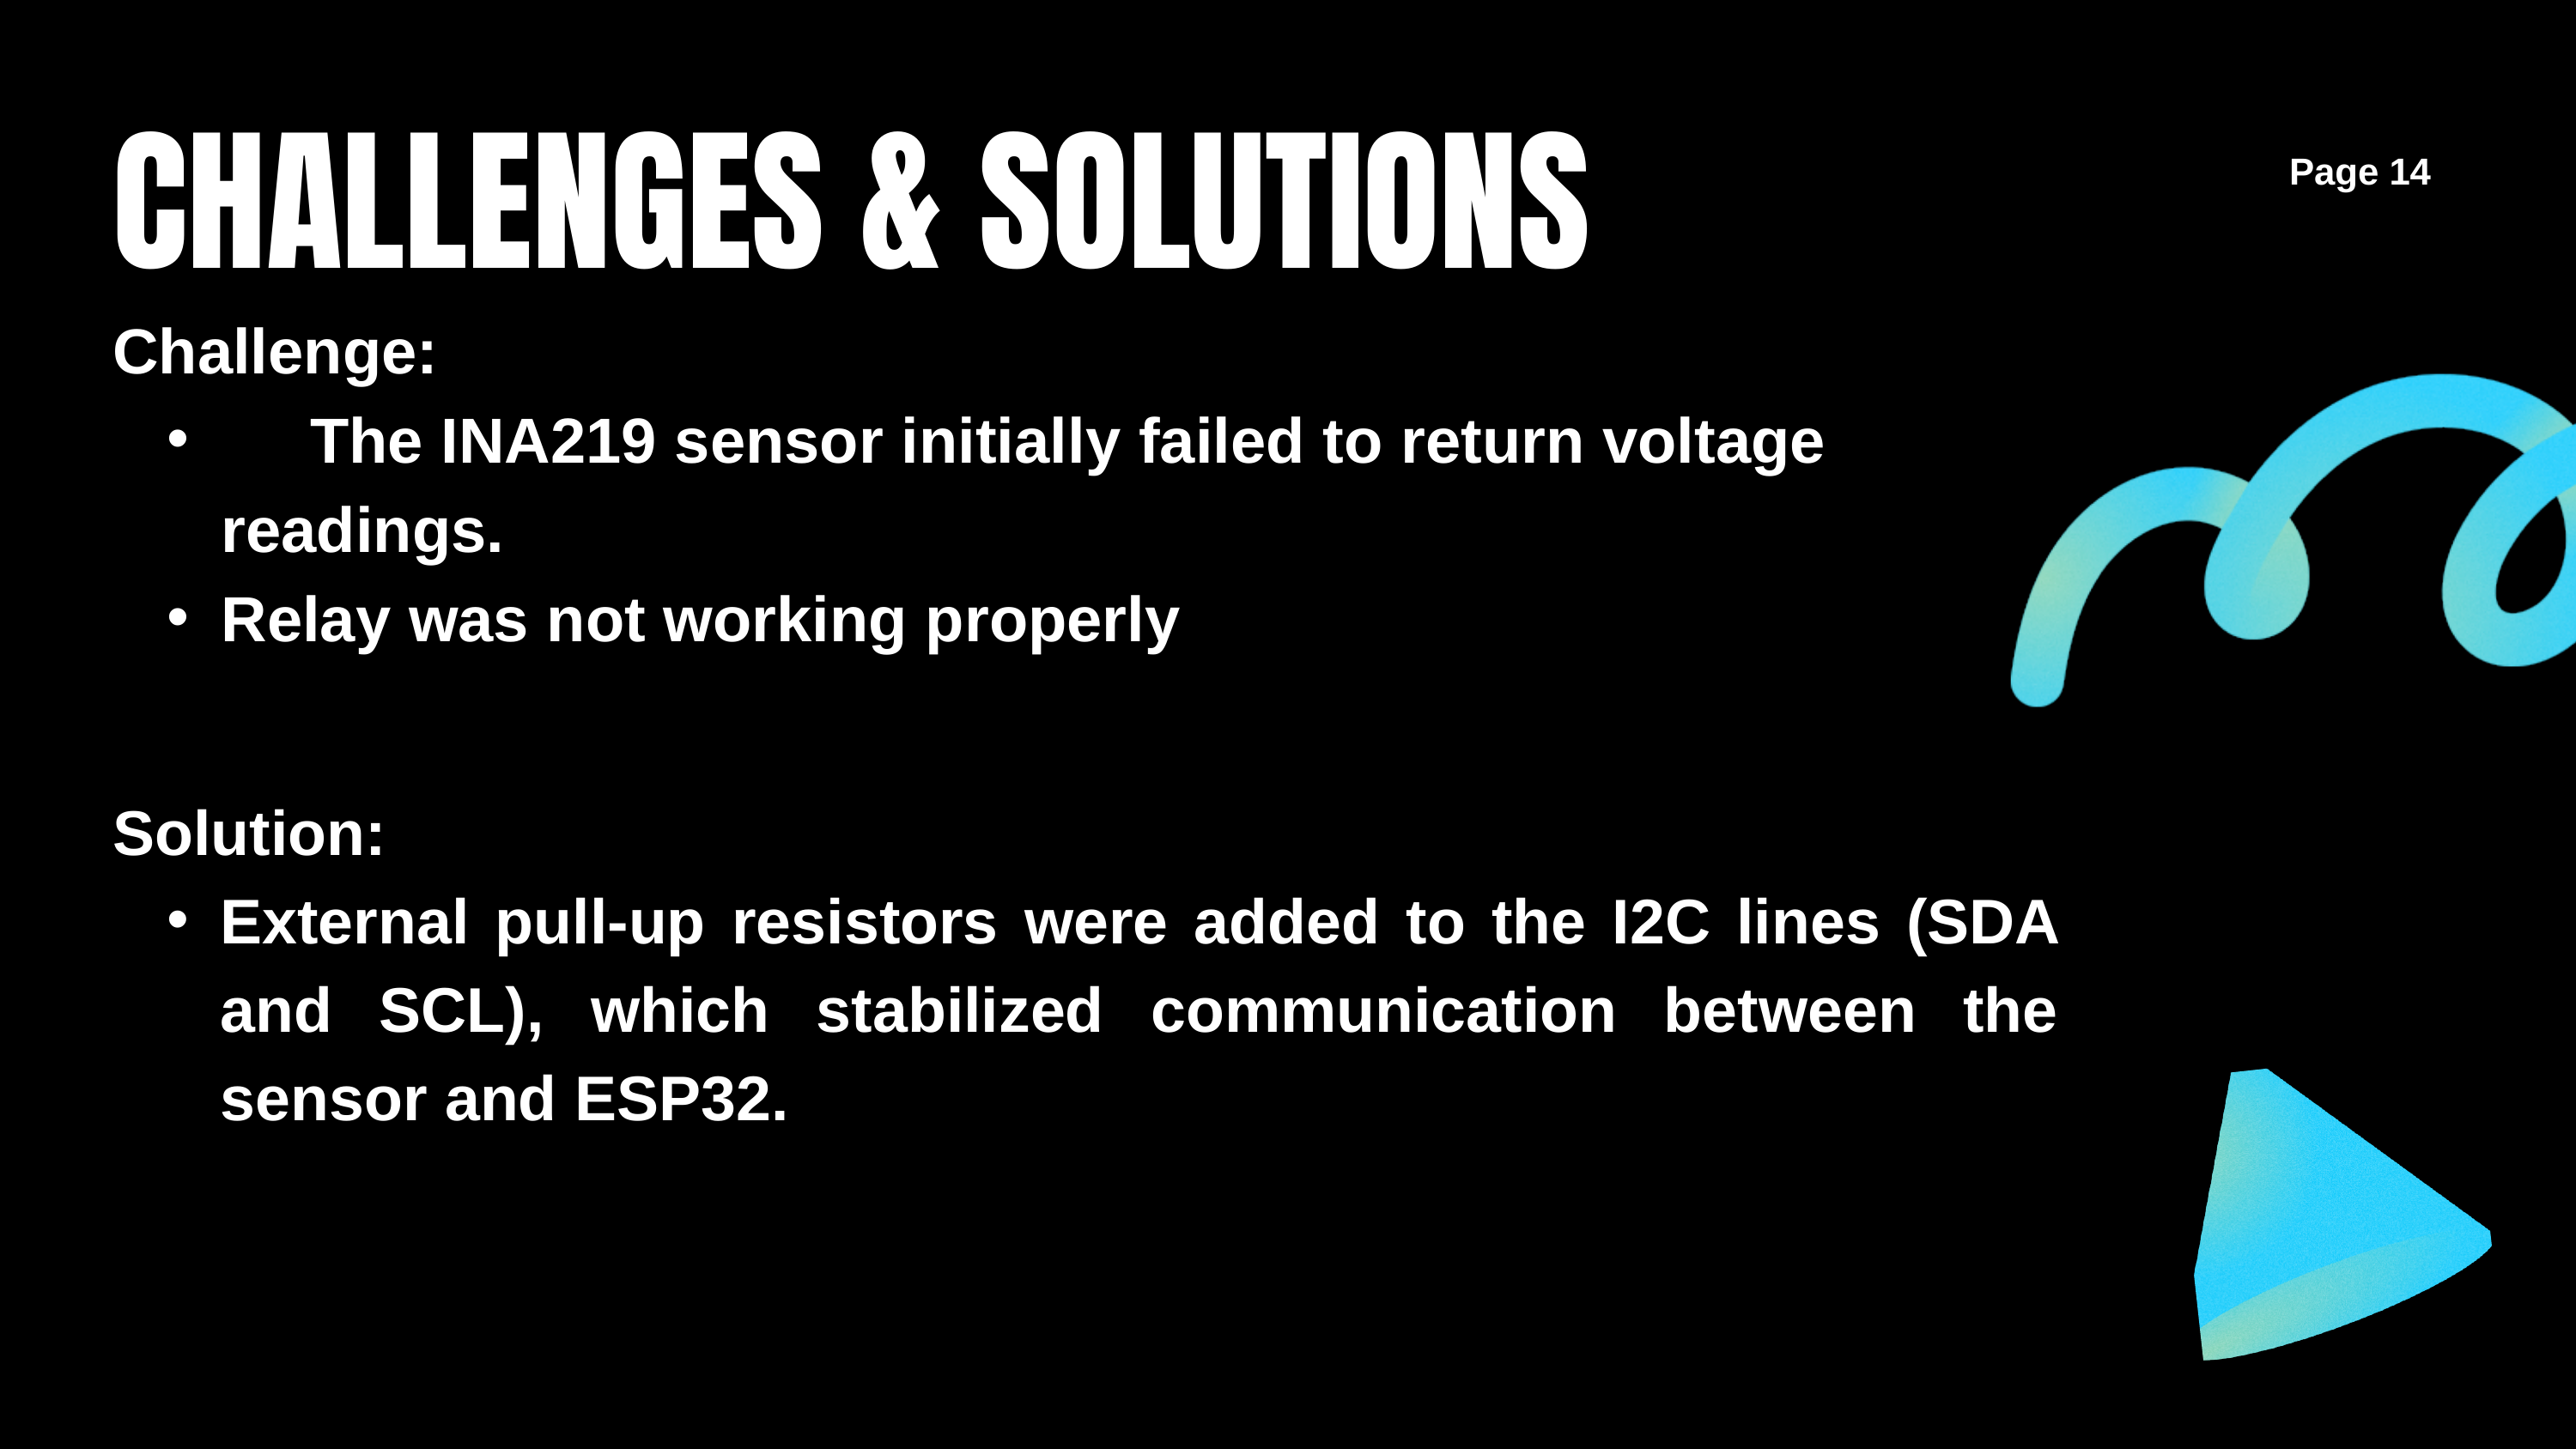

CHALLENGES & SOLUTIONS
Page 14
Challenge:
     The INA219 sensor initially failed to return voltage      readings.
Relay was not working properly

Solution:
External pull-up resistors were added to the I2C lines (SDA and SCL), which stabilized communication between the sensor and ESP32.